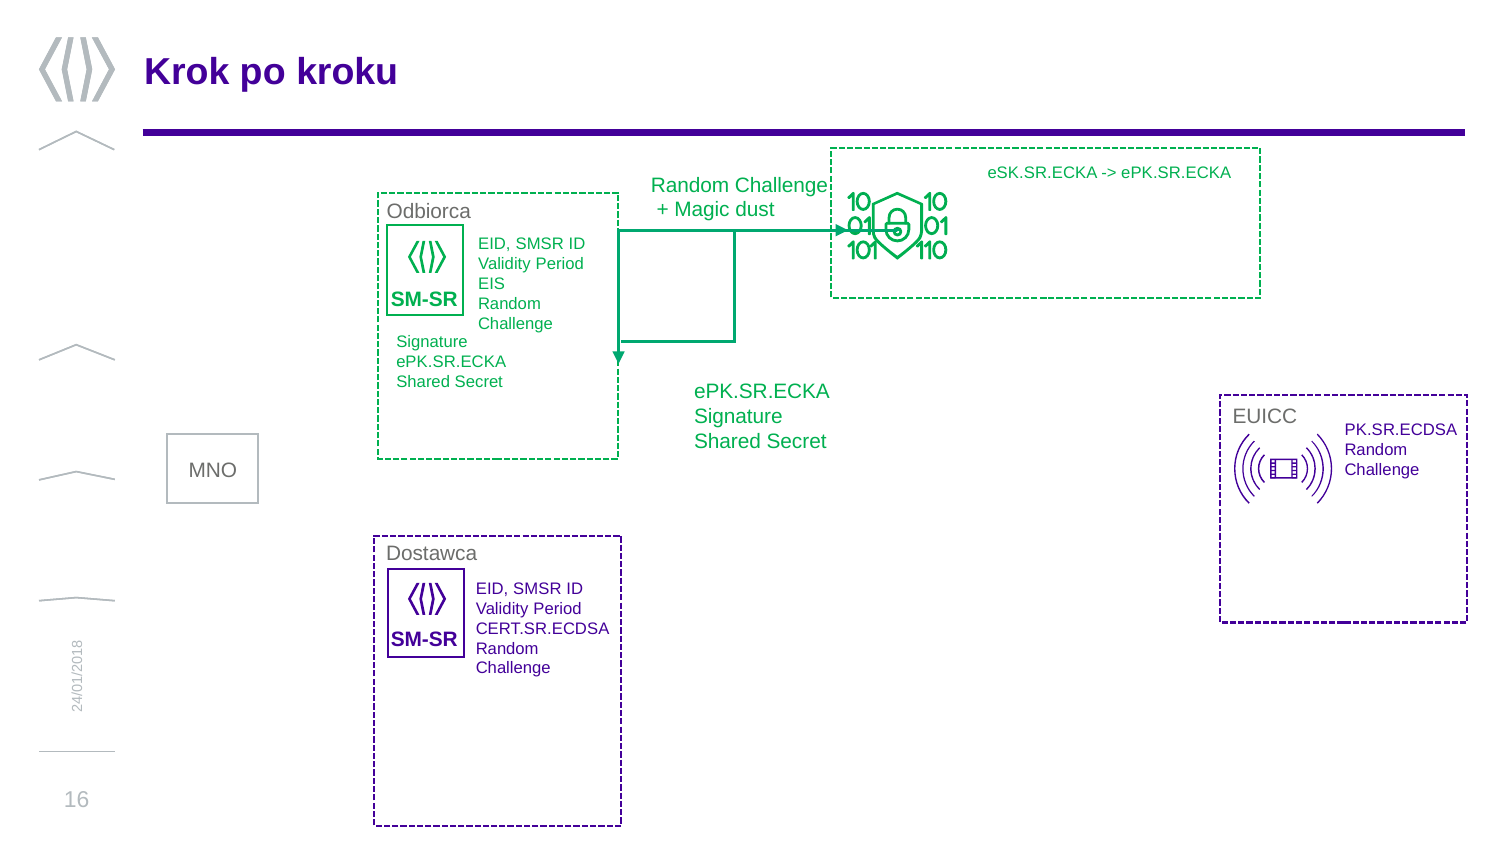

# Krok po kroku

Random Challenge
 + Magic dust

eSK.SR.ECKA -> ePK.SR.ECKA
Odbiorca

SM-SR

EID, SMSR ID
Validity Period
EIS
Random Challenge
Signature
ePK.SR.ECKA
Shared Secret

ePK.SR.ECKA
Signature
Shared Secret

EUICC
PK.SR.ECDSA
Random Challenge

MNO
Dostawca

SM-SR
EID, SMSR ID
Validity Period
CERT.SR.ECDSA
Random Challenge
24/01/2018
16